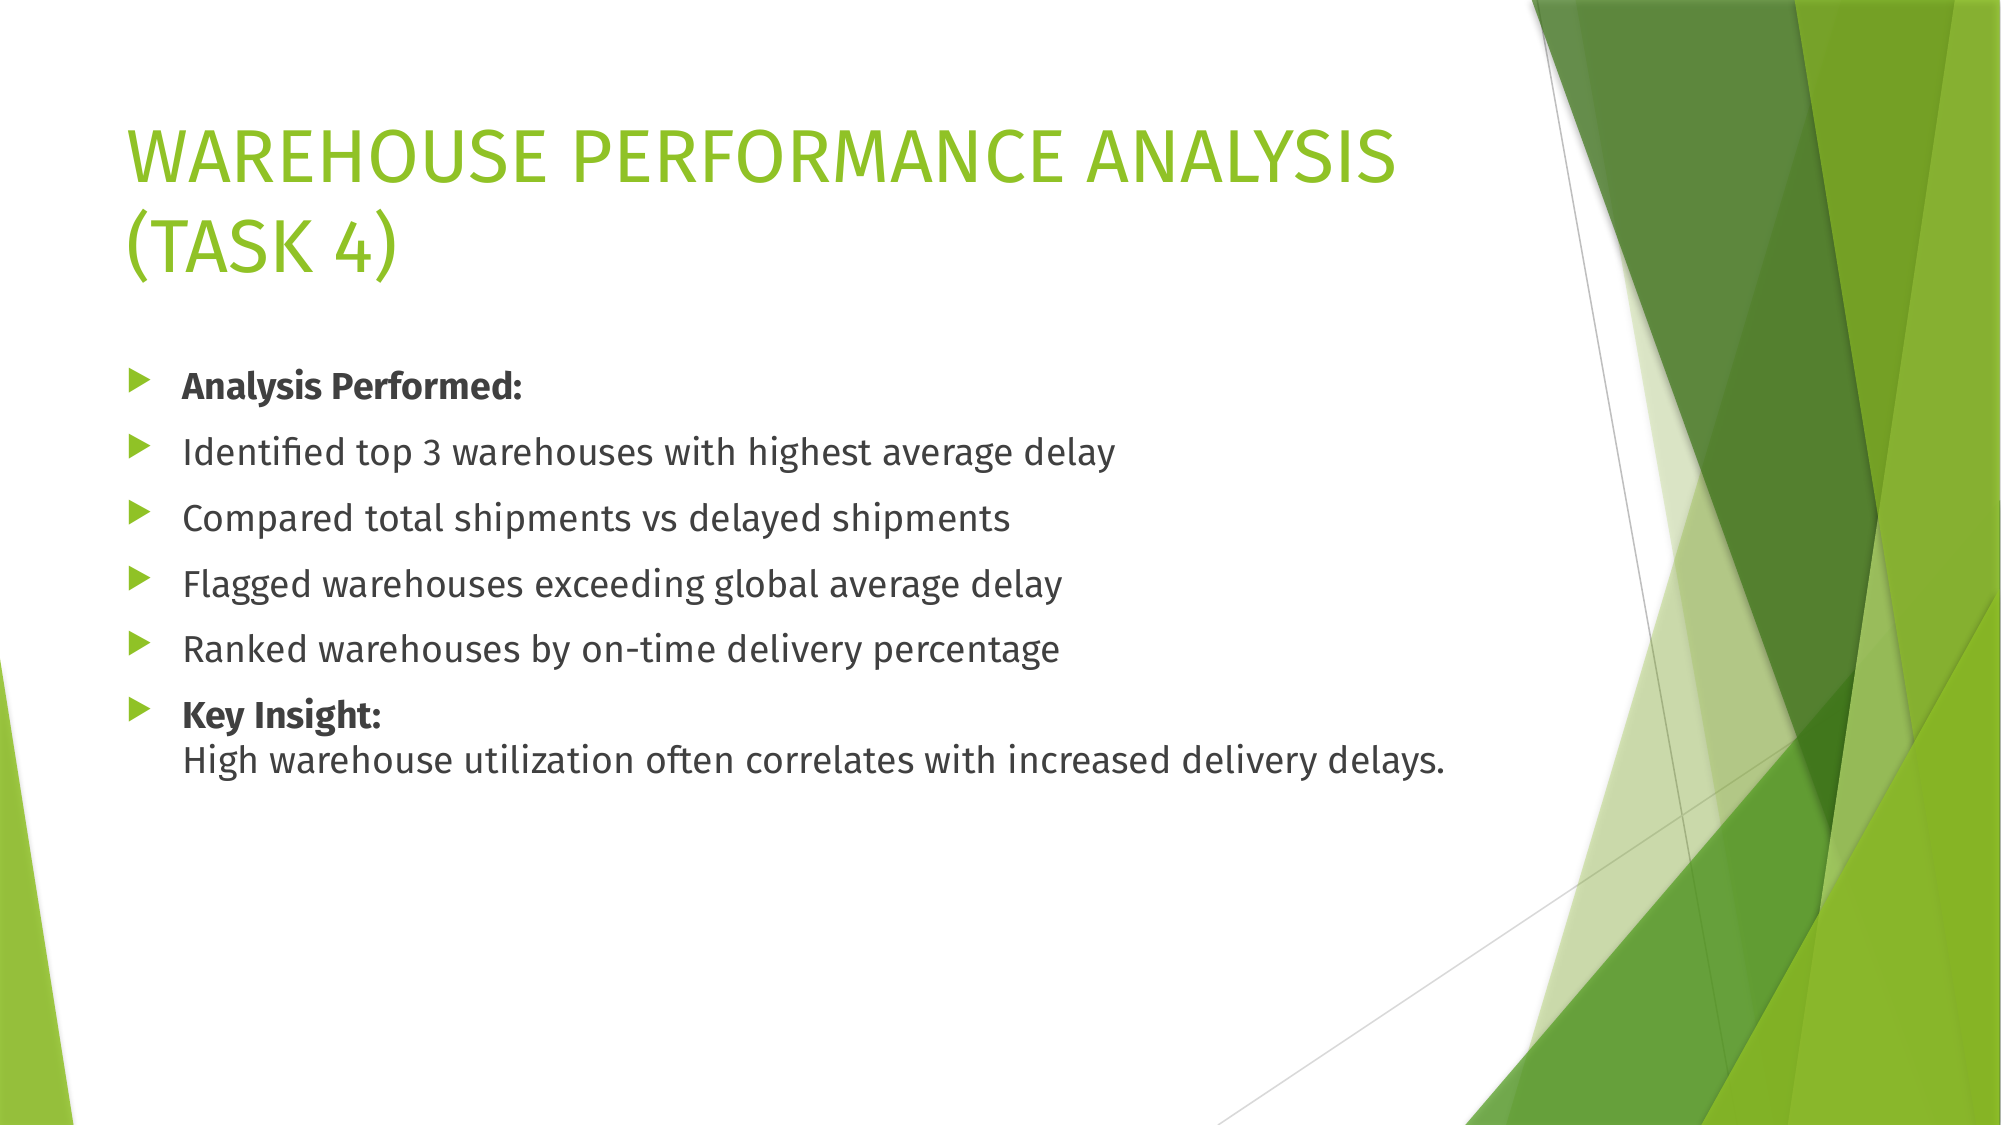

# WAREHOUSE PERFORMANCE ANALYSIS (TASK 4)
Analysis Performed:
Identified top 3 warehouses with highest average delay
Compared total shipments vs delayed shipments
Flagged warehouses exceeding global average delay
Ranked warehouses by on-time delivery percentage
Key Insight:
High warehouse utilization often correlates with increased delivery delays.